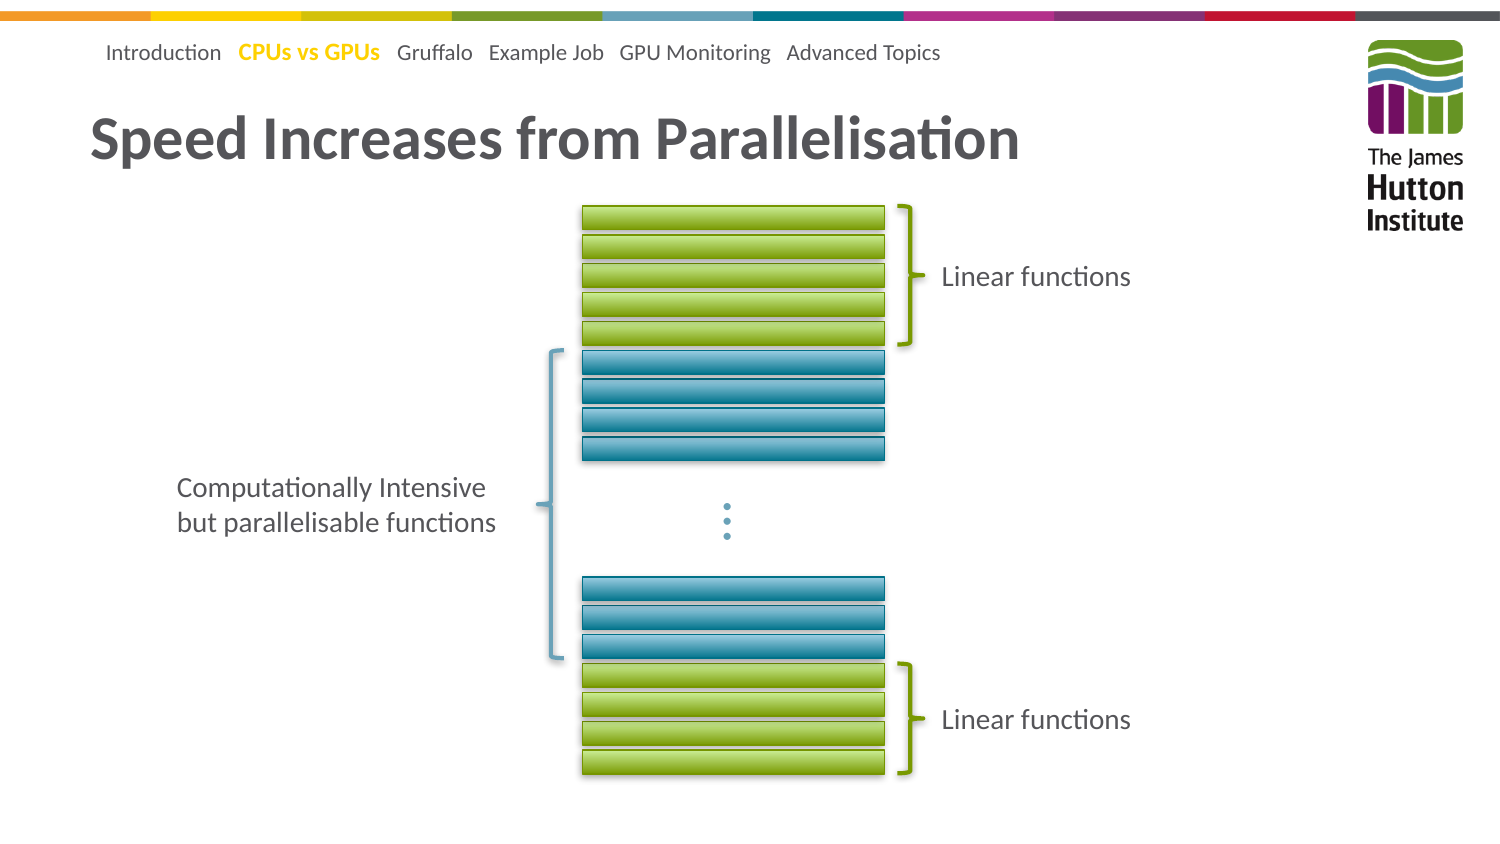

Introduction   CPUs vs GPUs   Gruffalo   Example Job   GPU Monitoring   Advanced Topics
# Speed Increases from Parallelisation

Linear functions

Computationally Intensive but parallelisable functions
…

Linear functions